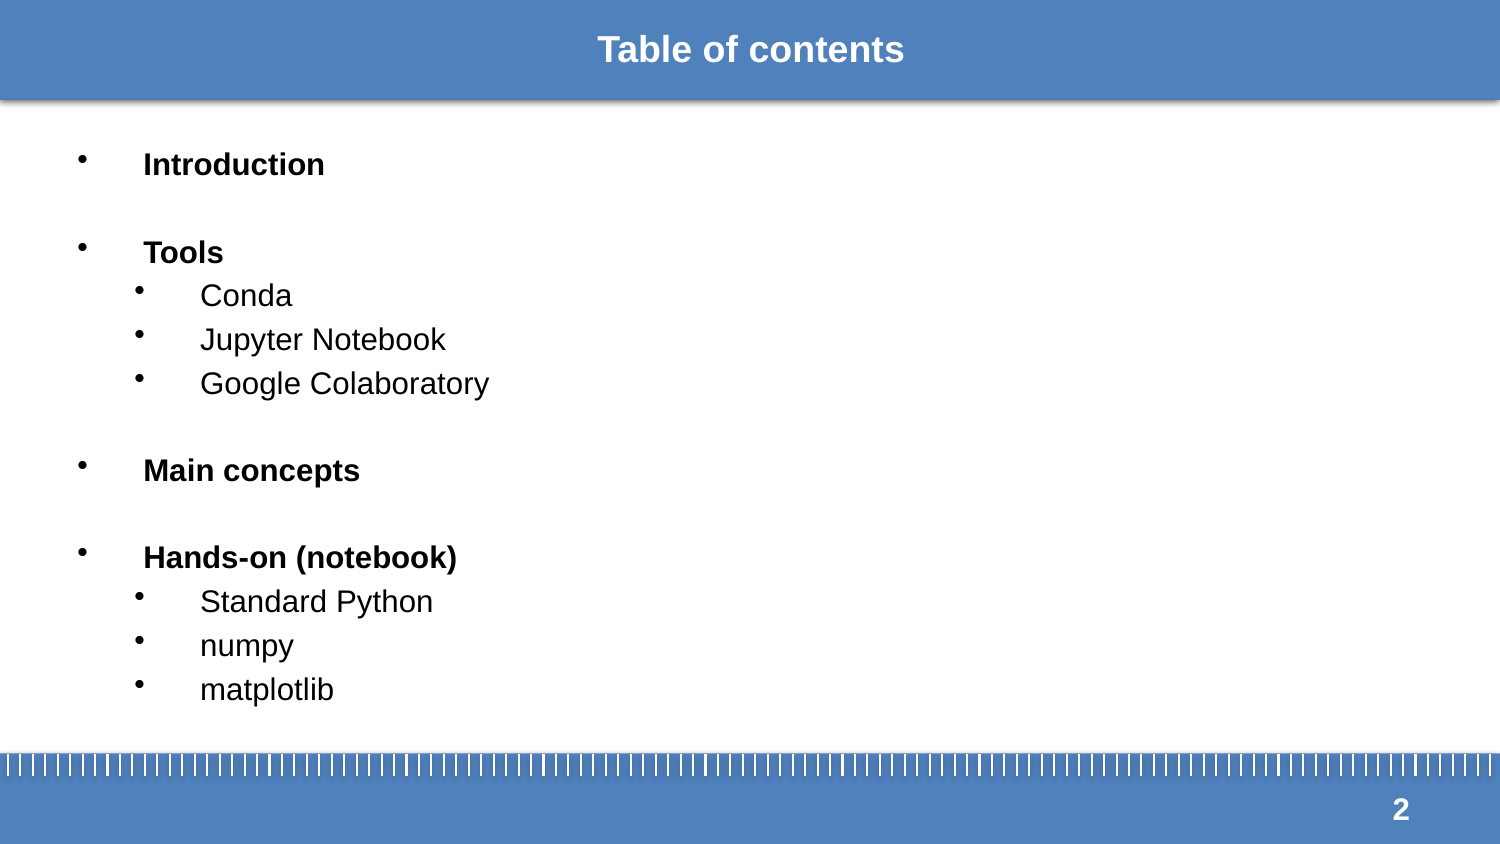

# Table of contents

Introduction

Tools
Conda
Jupyter Notebook
Google Colaboratory

Main concepts

Hands-on (notebook)
Standard Python
numpy
matplotlib
2